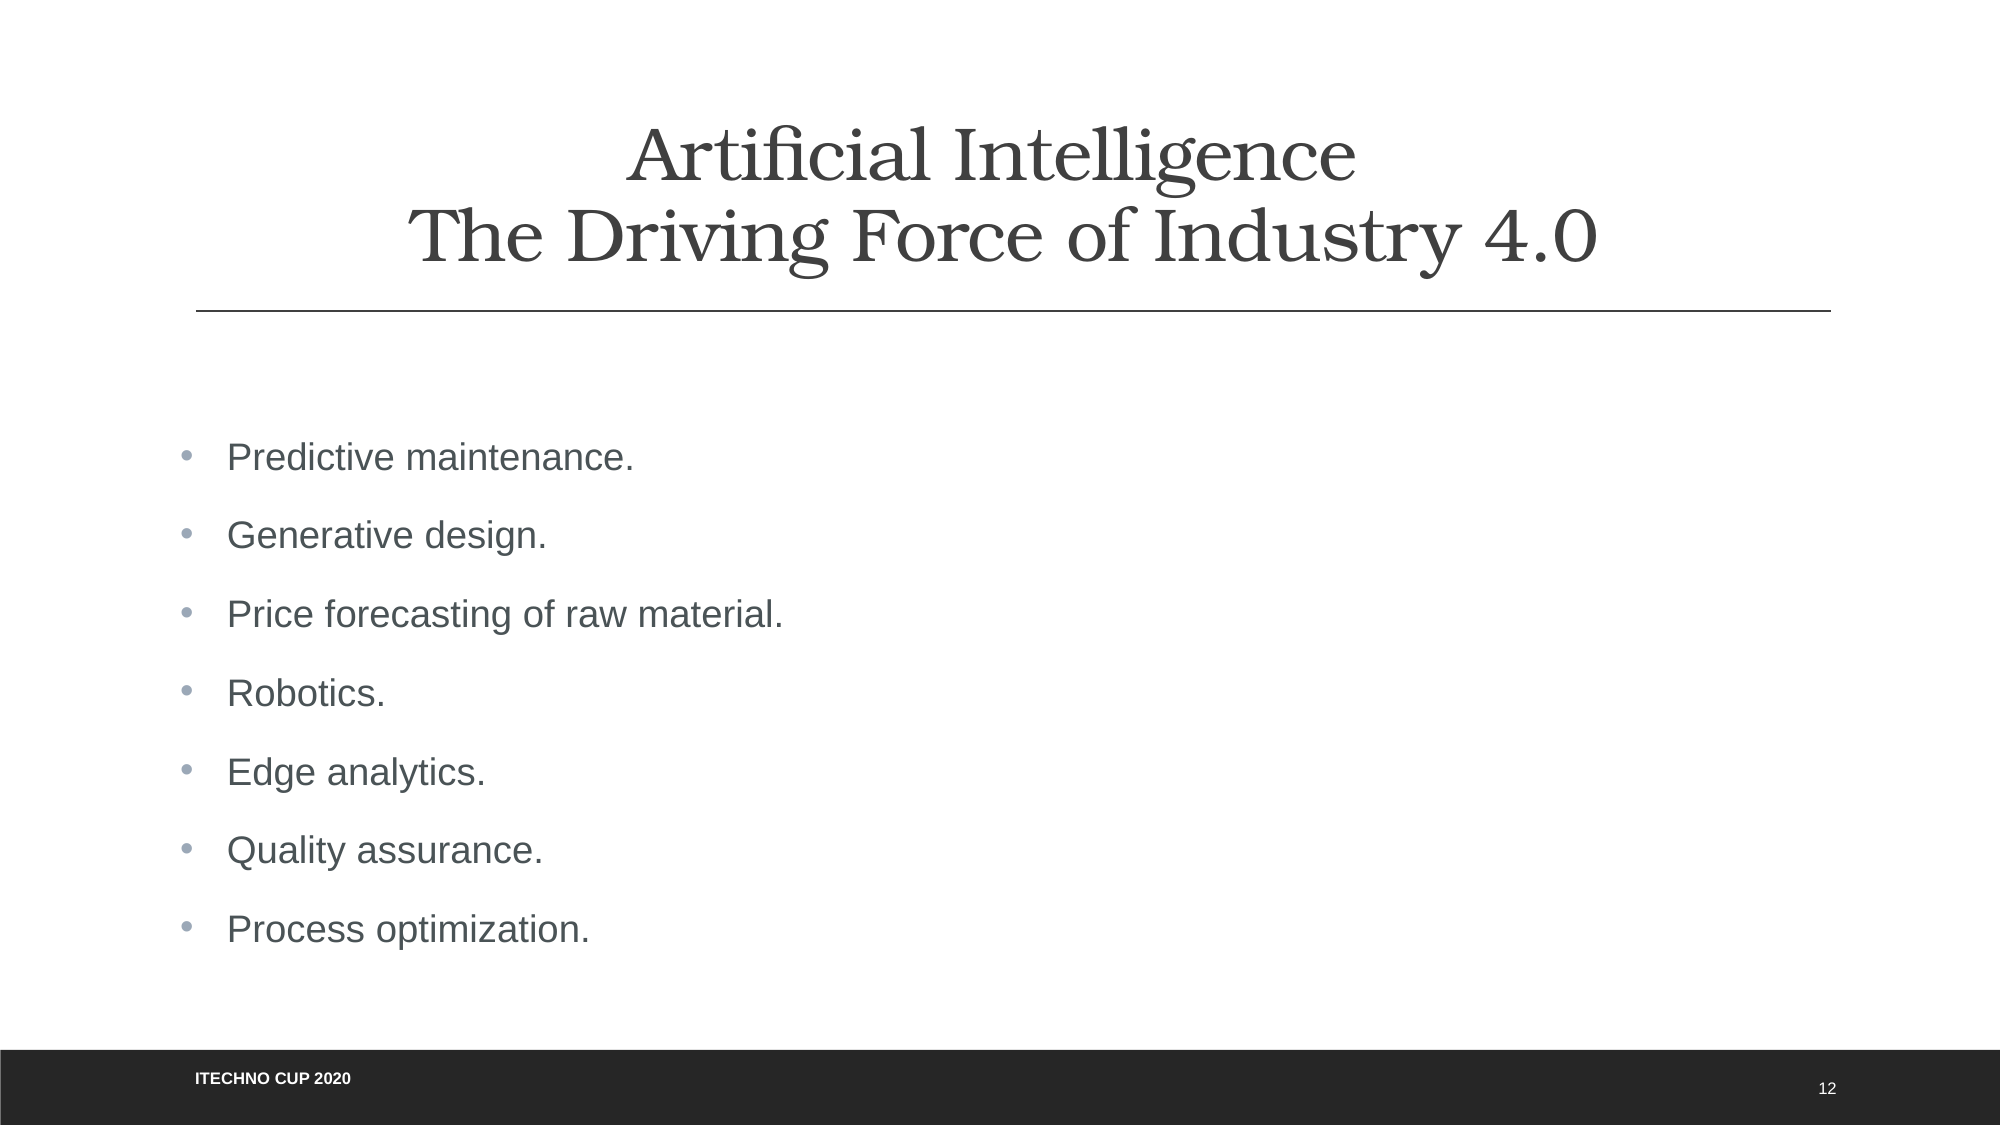

# Artificial Intelligence The Driving Force of Industry 4.0

   Predictive maintenance.
   Generative design.
   Price forecasting of raw material.
   Robotics.
   Edge analytics.
   Quality assurance.
   Process optimization.

ITechno Cup 2020

12